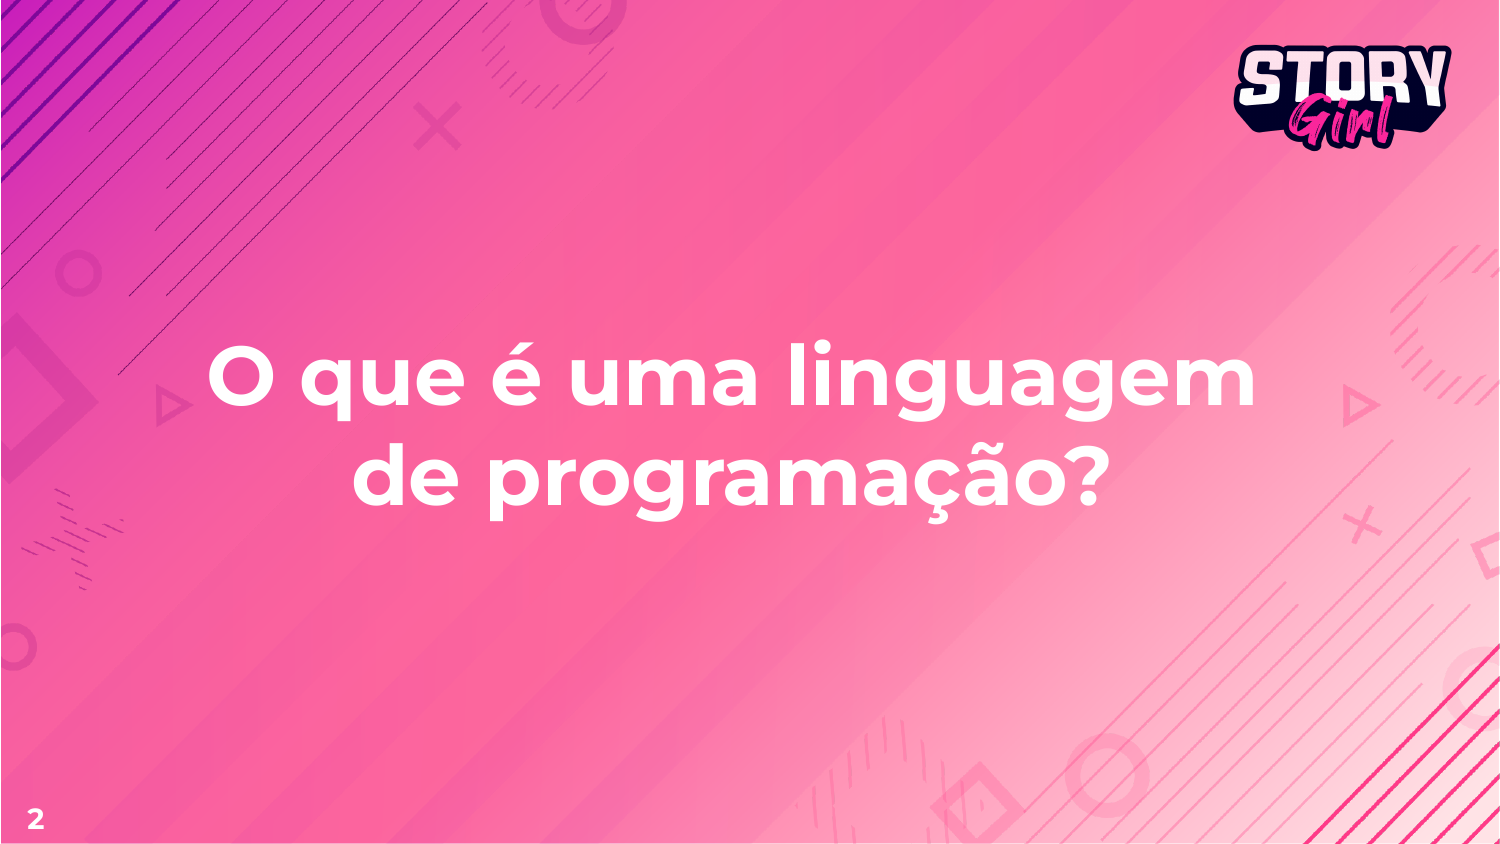

# O que é uma linguagem de programação?
2